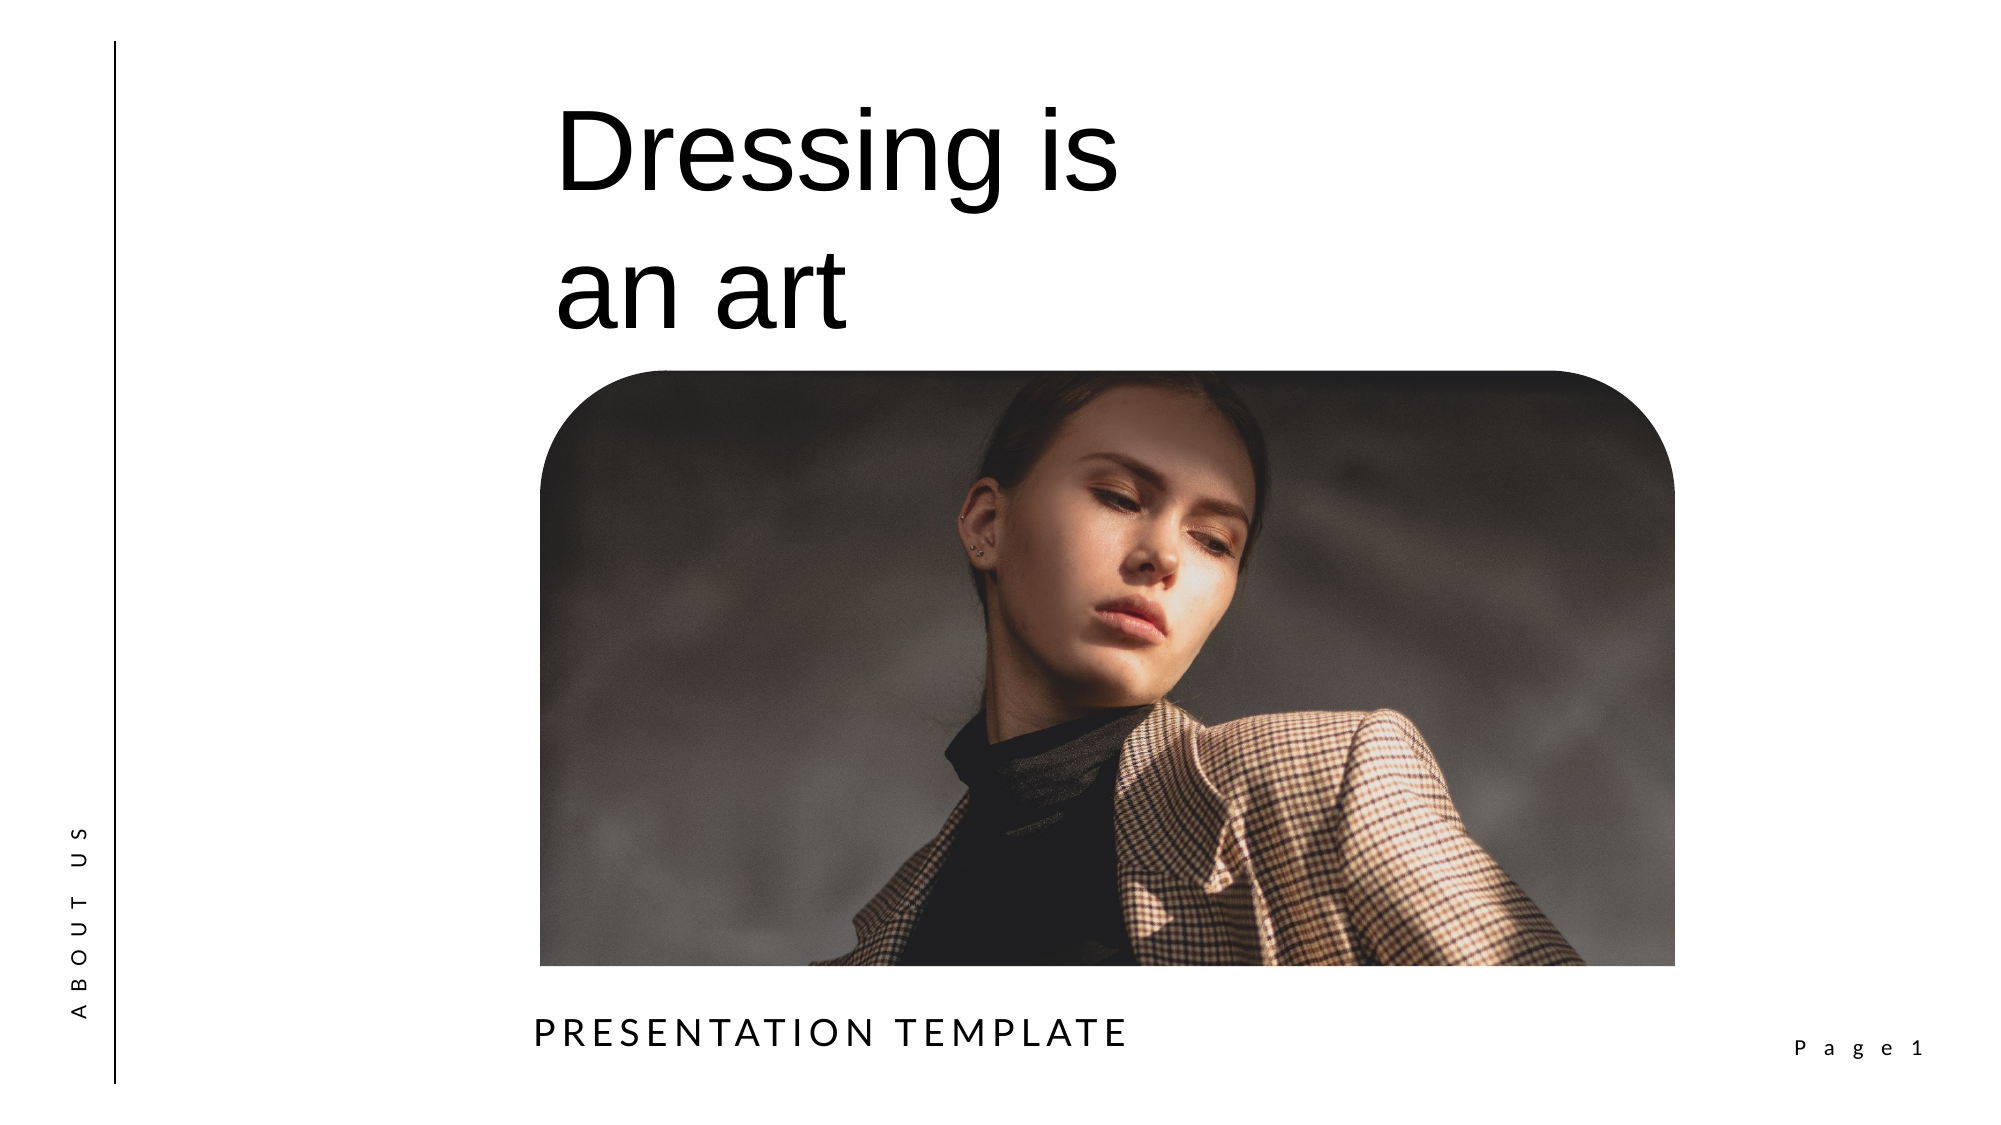

Dressing is
an art

ABOUT US
PRESENTATION TEMPLATE